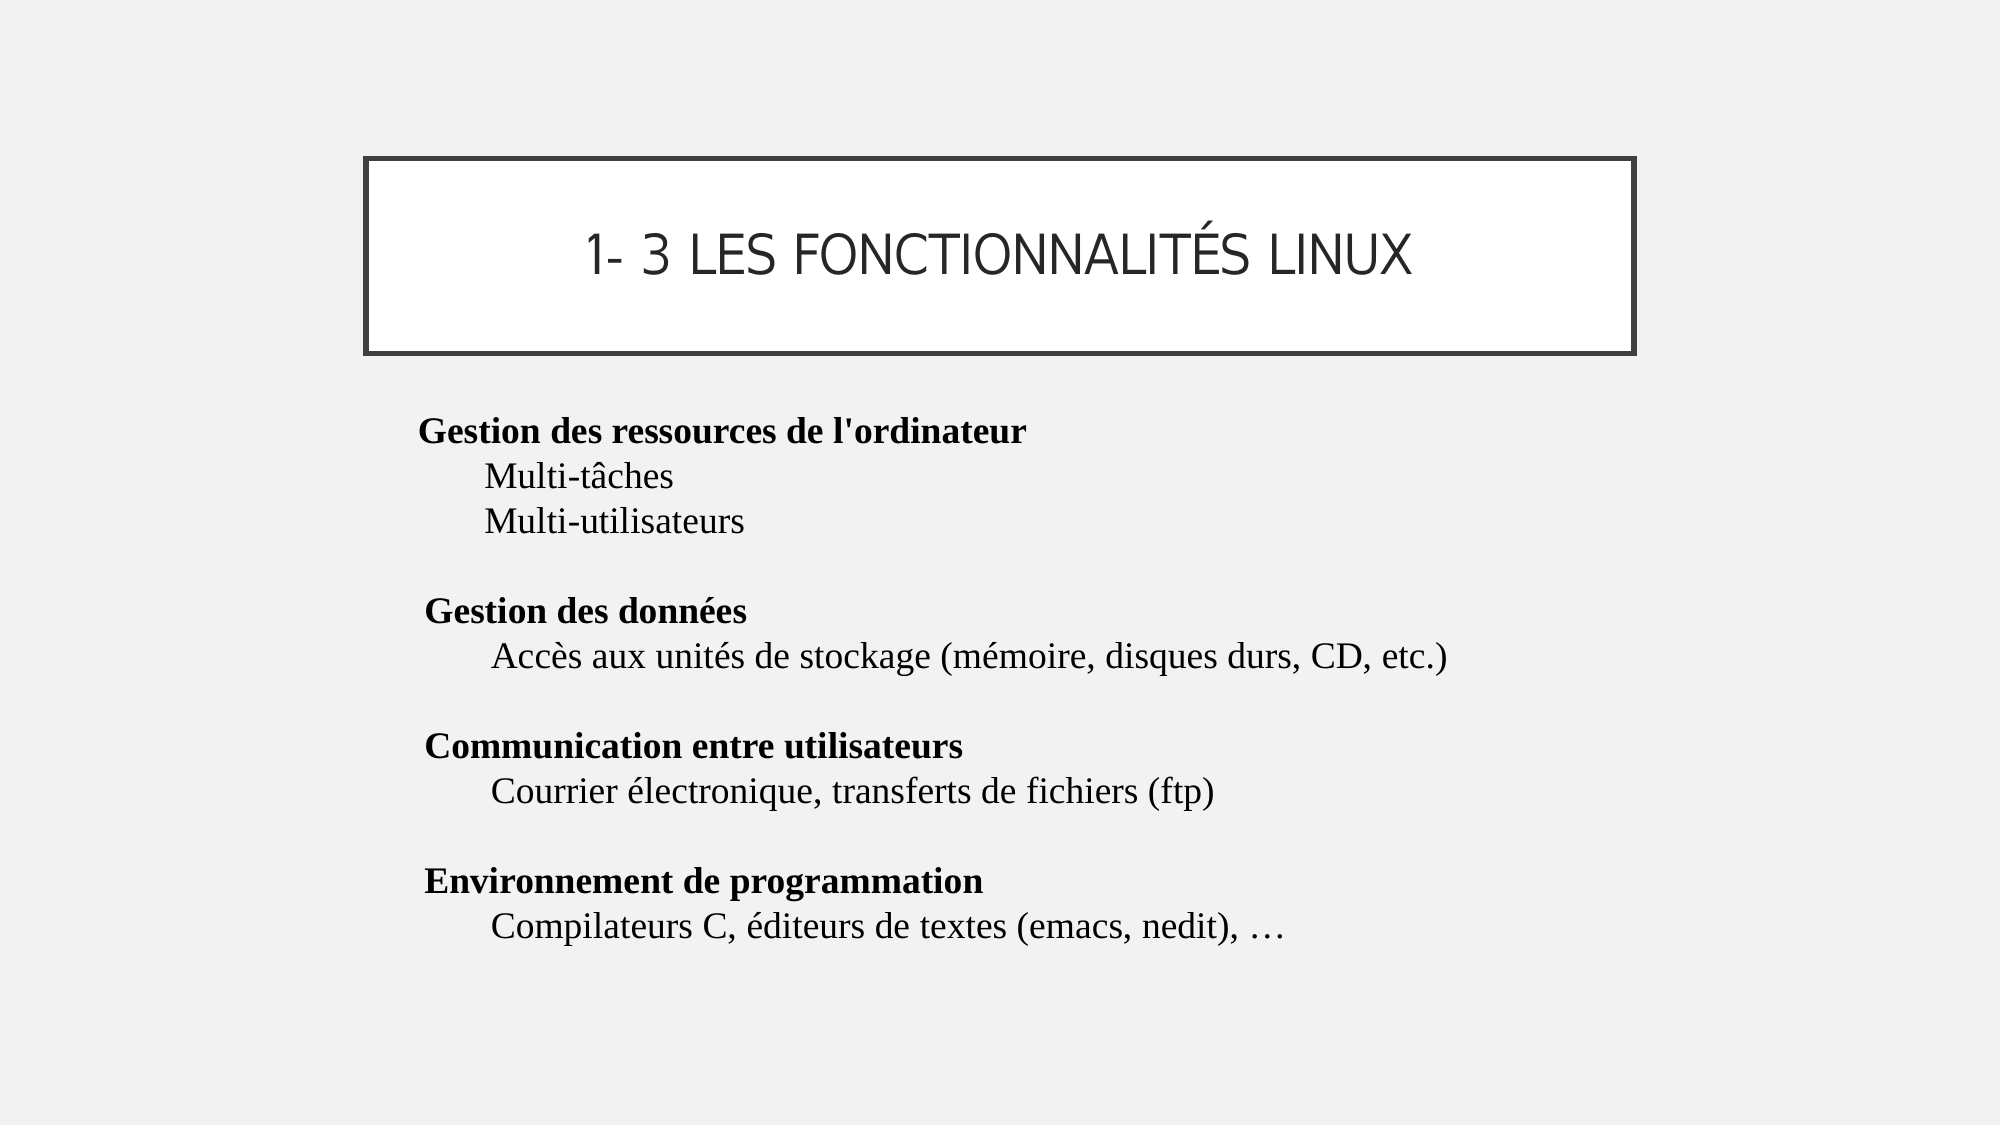

# 1- 3 LES FONCTIONNALITÉS LINUX
Gestion des ressources de l'ordinateur
       Multi-tâches
       Multi-utilisateurs
Gestion des données
       Accès aux unités de stockage (mémoire, disques durs, CD, etc.)

Communication entre utilisateurs
       Courrier électronique, transferts de fichiers (ftp)

Environnement de programmation
       Compilateurs C, éditeurs de textes (emacs, nedit), …